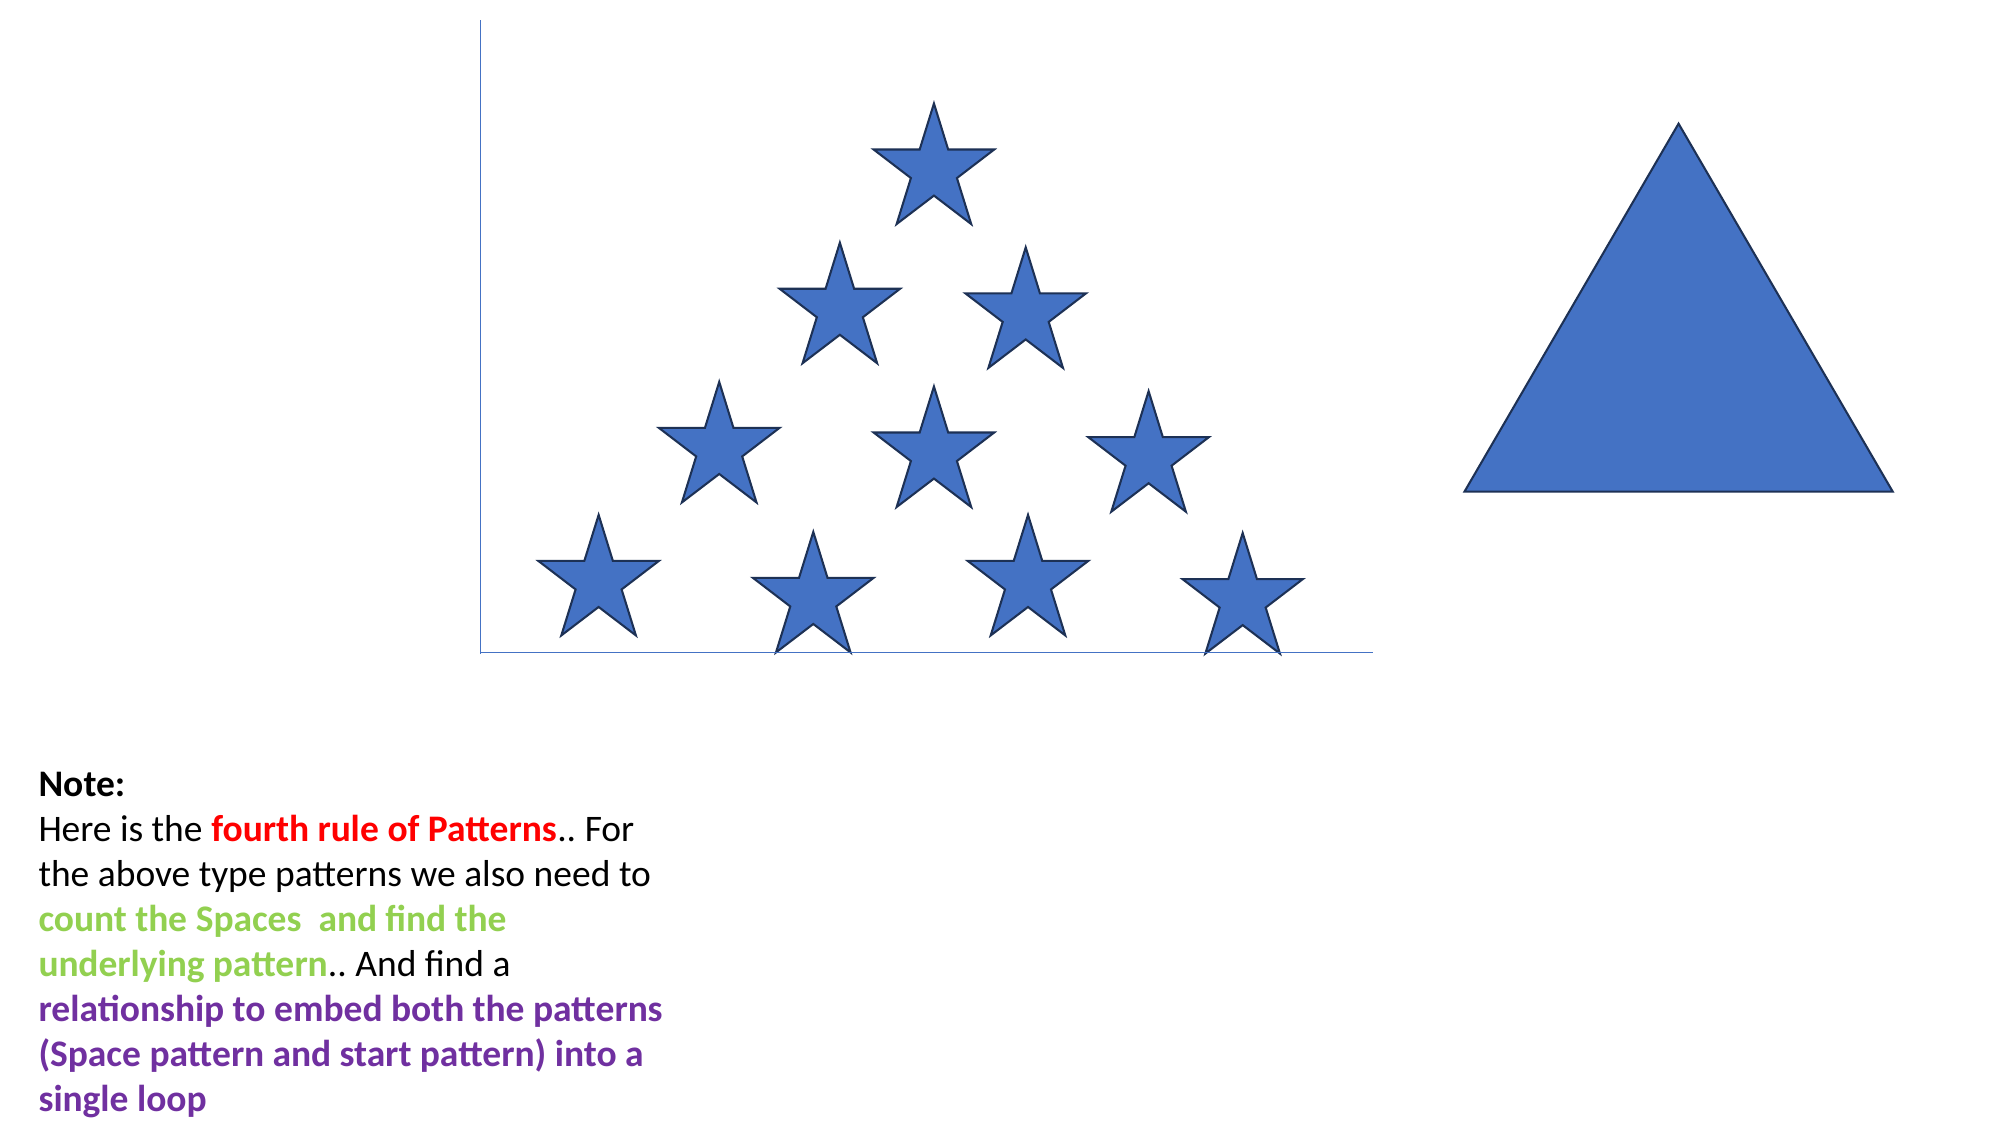

Note:
Here is the fourth rule of Patterns.. For the above type patterns we also need to count the Spaces  and find the underlying pattern.. And find a relationship to embed both the patterns (Space pattern and start pattern) into a single loop